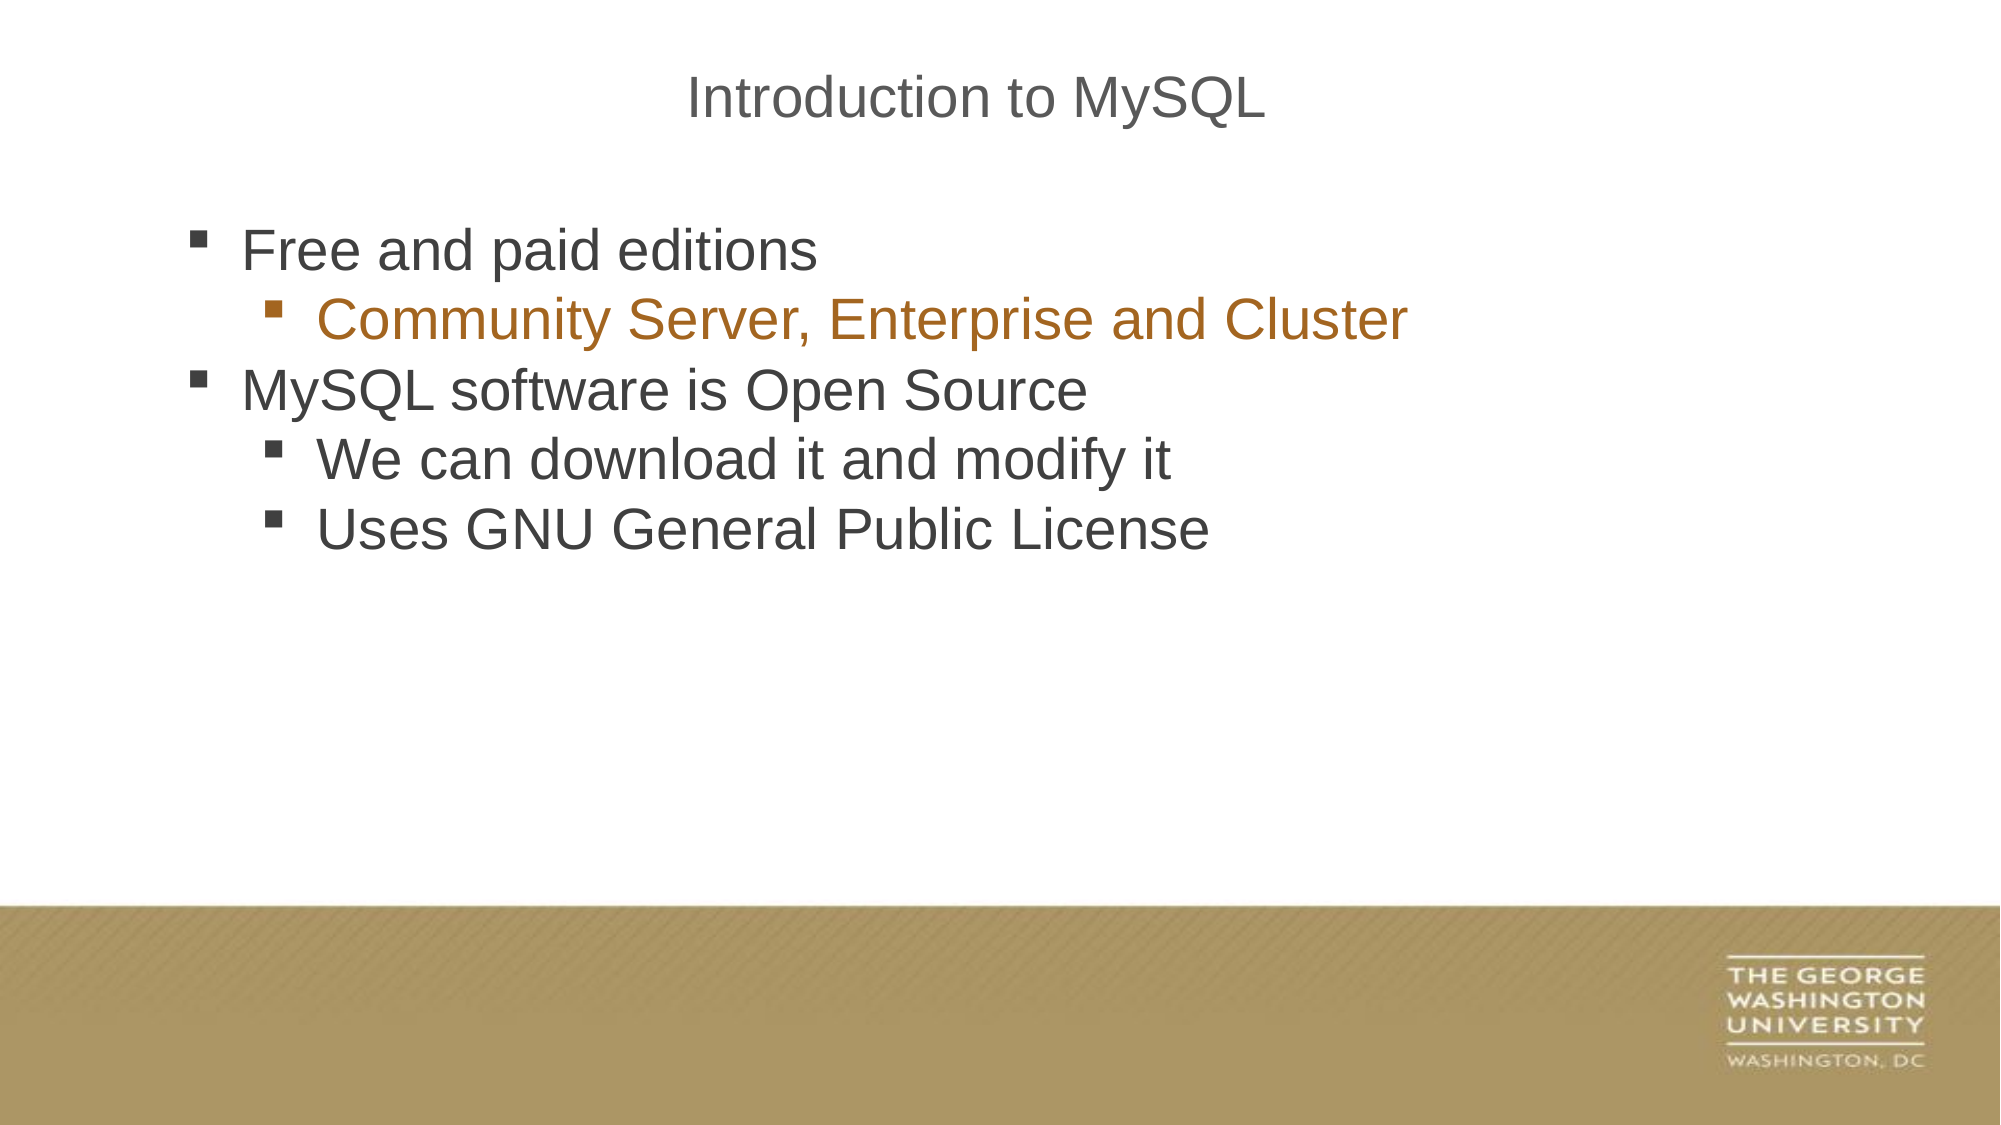

Introduction to MySQL
Free and paid editions
Community Server, Enterprise and Cluster
MySQL software is Open Source
We can download it and modify it
Uses GNU General Public License